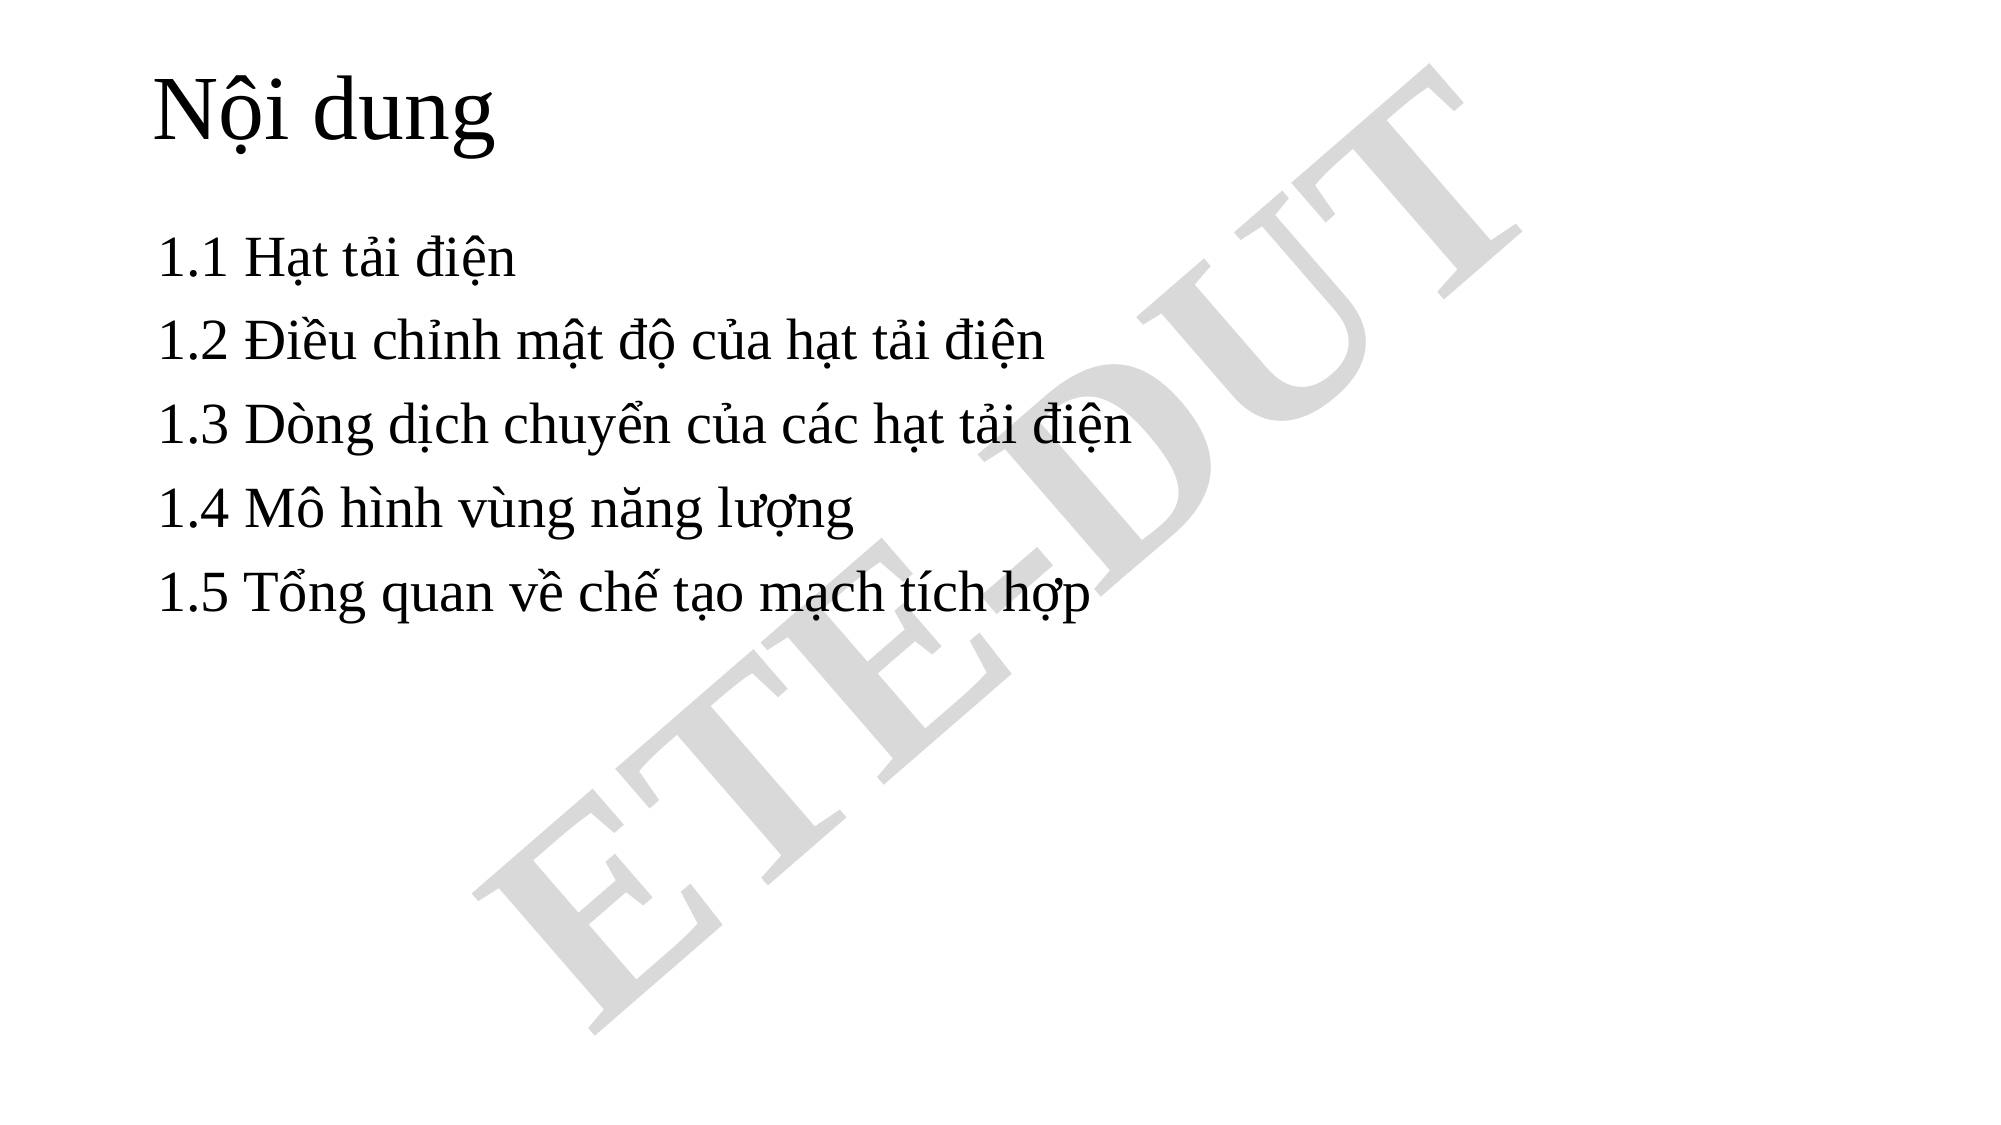

# Nội dung
1.1 Hạt tải điện
1.2 Điều chỉnh mật độ của hạt tải điện
1.3 Dòng dịch chuyển của các hạt tải điện
1.4 Mô hình vùng năng lượng
1.5 Tổng quan về chế tạo mạch tích hợp